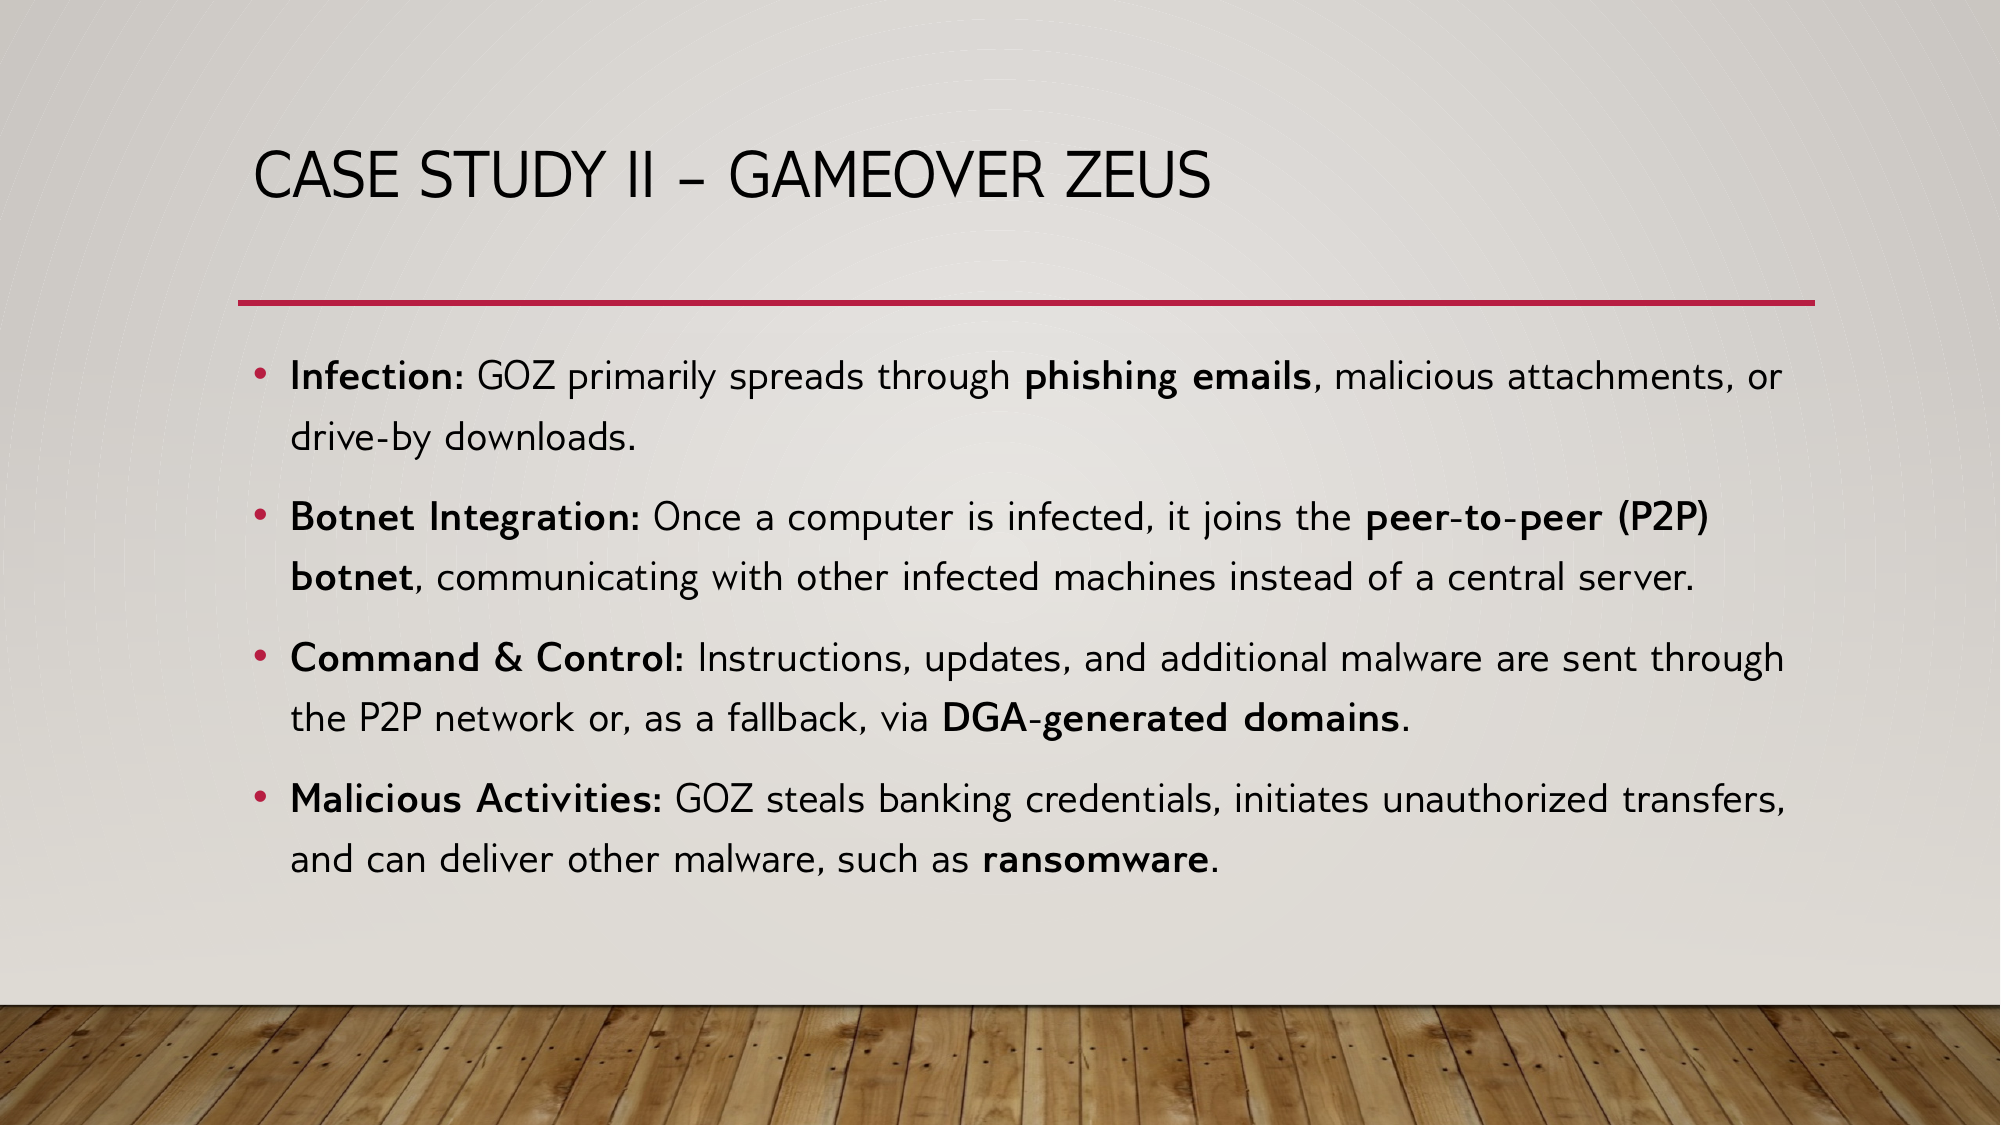

# Case study ii – GAMEOVER zeus
Infection: GOZ primarily spreads through phishing emails, malicious attachments, or drive-by downloads.
Botnet Integration: Once a computer is infected, it joins the peer-to-peer (P2P) botnet, communicating with other infected machines instead of a central server.
Command & Control: Instructions, updates, and additional malware are sent through the P2P network or, as a fallback, via DGA-generated domains.
Malicious Activities: GOZ steals banking credentials, initiates unauthorized transfers, and can deliver other malware, such as ransomware.